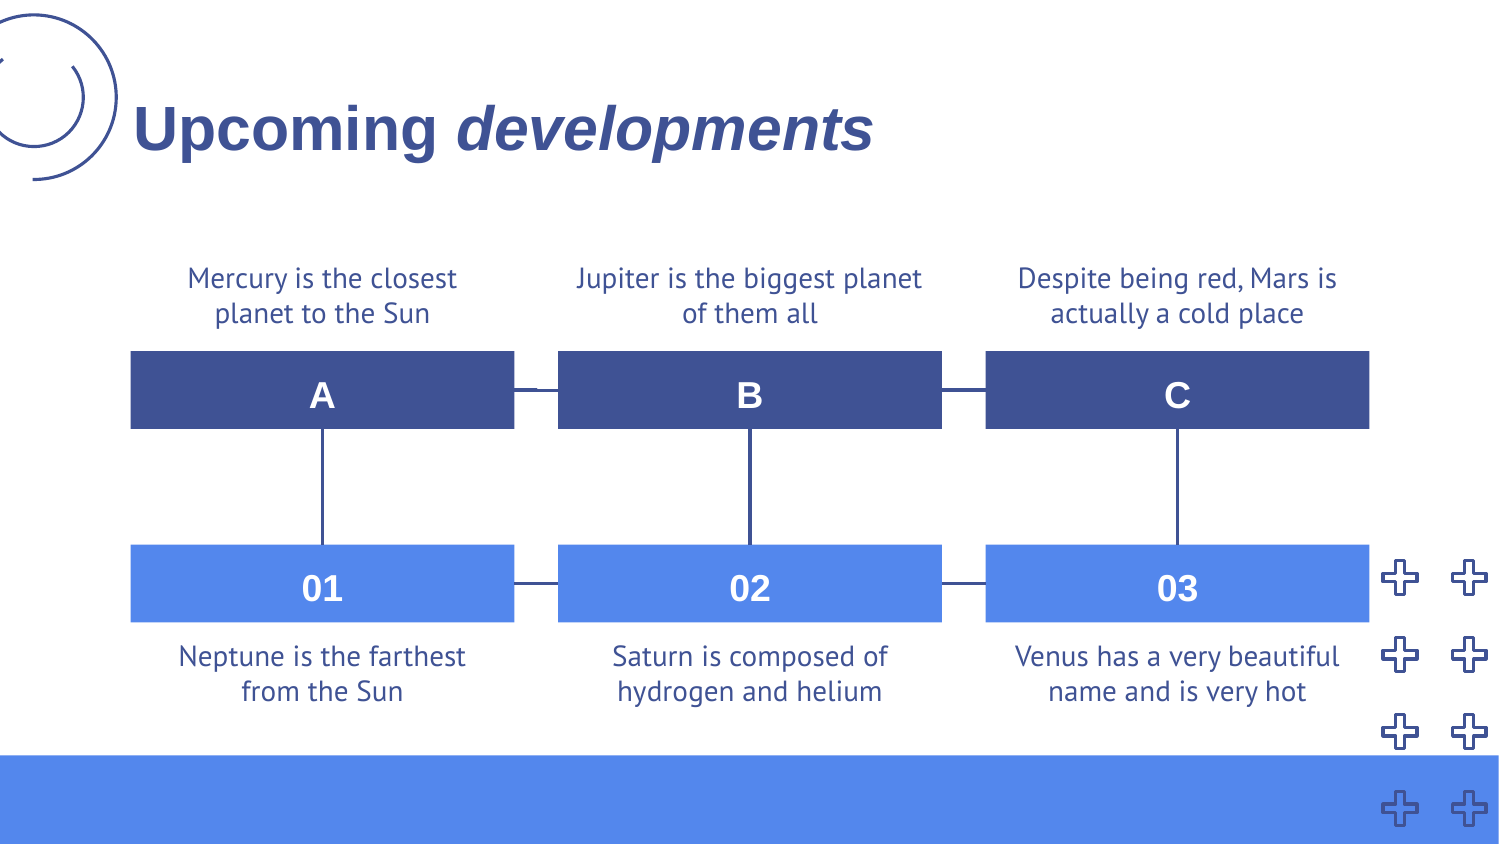

# Upcoming developments
Mercury is the closest planet to the Sun
Jupiter is the biggest planet of them all
Despite being red, Mars is actually a cold place
A
B
C
01
02
03
Neptune is the farthest from the Sun
Saturn is composed of hydrogen and helium
Venus has a very beautiful name and is very hot